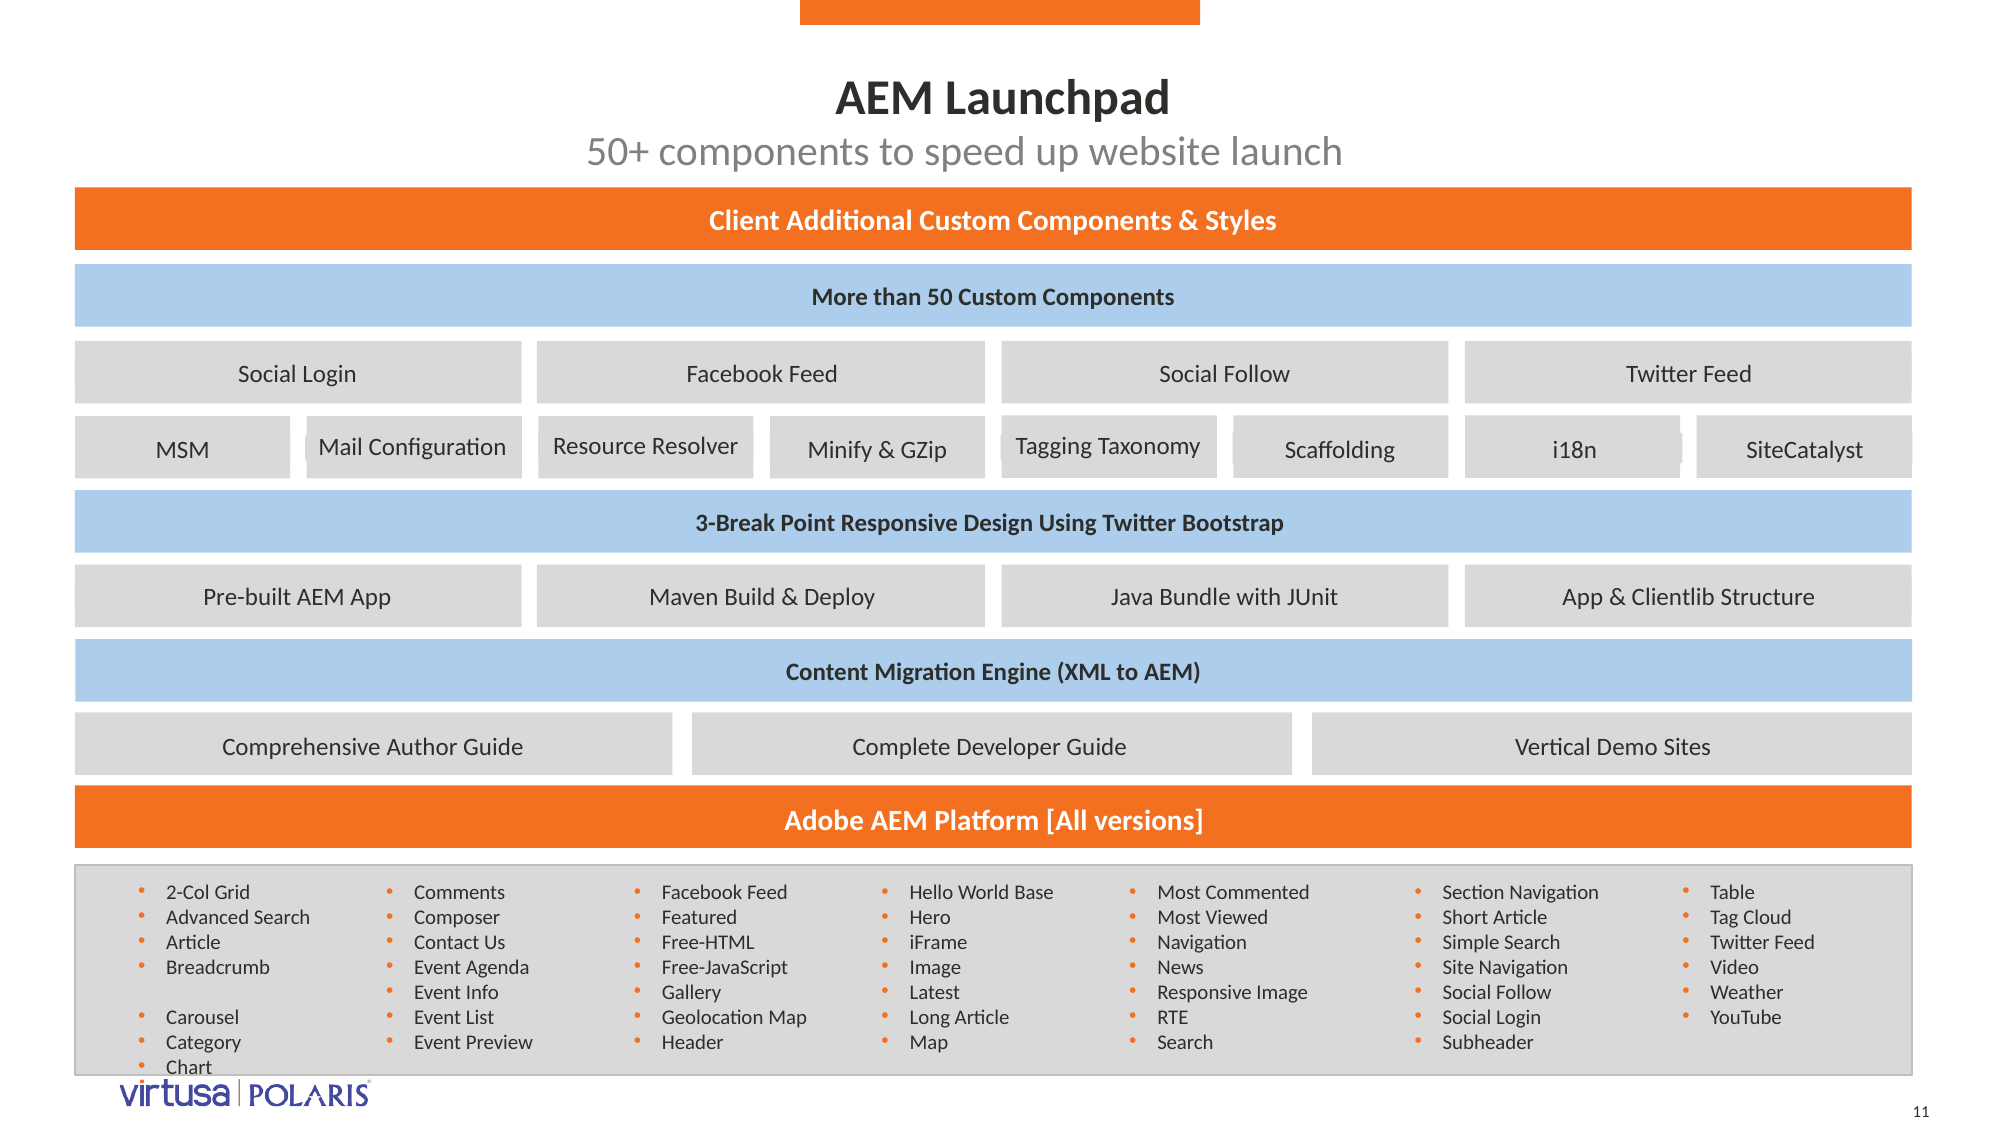

# AEM Launchpad
50+ components to speed up website launch

Client Additional Custom Components & Styles

More than 50 Custom Components

Social Login
Facebook Feed
Social Follow
Twitter Feed

MSM
Minify & GZip
Scaffolding
i18n
SiteCatalyst
Resource Resolver
Tagging Taxonomy
Mail Configuration

3-Break Point Responsive Design Using Twitter Bootstrap

Pre-built AEM App
Maven Build & Deploy
Java Bundle with JUnit
App & Clientlib Structure

Content Migration Engine (XML to AEM)

Comprehensive Author Guide
Complete Developer Guide
Vertical Demo Sites

Adobe AEM Platform [All versions]

2-Col Grid
Advanced Search
Article
Breadcrumb
Carousel
Category
Chart
Comments
Composer
Contact Us
Event Agenda
Event Info
Event List
Event Preview
Facebook Feed
Featured
Free-HTML
Free-JavaScript
Gallery
Geolocation Map
Header
Hello World Base
Hero
iFrame
Image
Latest
Long Article
Map
Most Commented
Most Viewed
Navigation
News
Responsive Image
RTE
Search
Section Navigation
Short Article
Simple Search
Site Navigation
Social Follow
Social Login
Subheader
Table
Tag Cloud
Twitter Feed
Video
Weather
YouTube